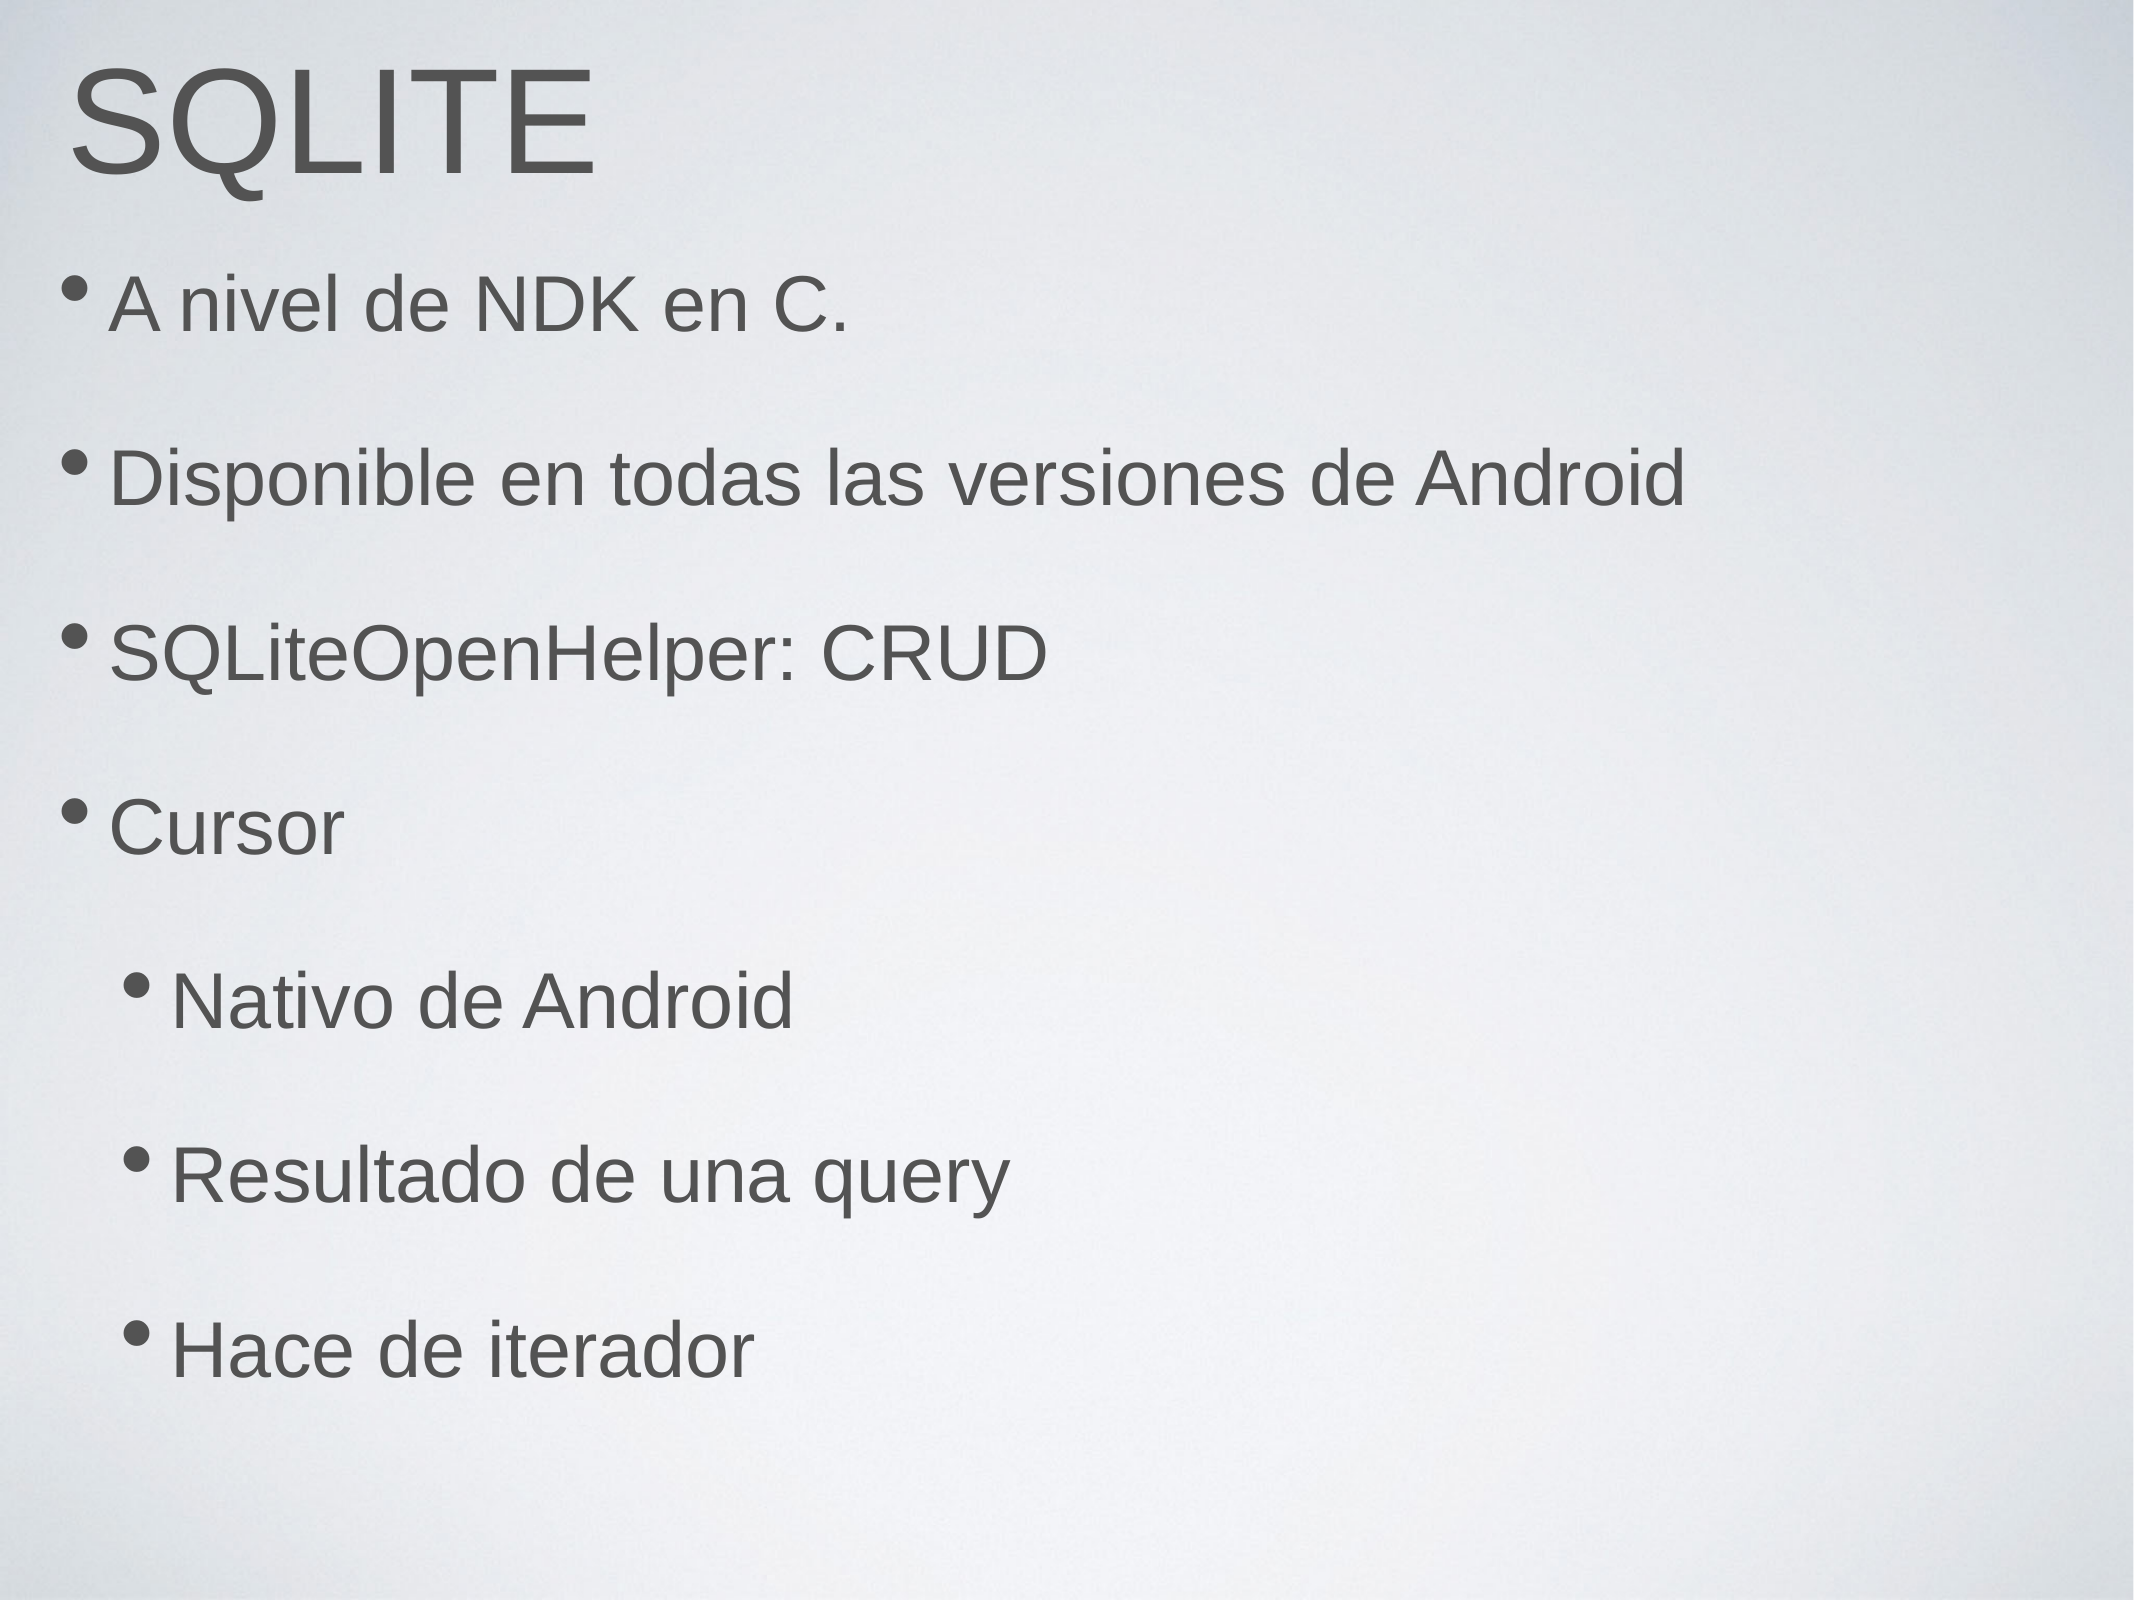

# SQLite
A nivel de NDK en C.
Disponible en todas las versiones de Android
SQLiteOpenHelper: CRUD
Cursor
Nativo de Android
Resultado de una query
Hace de iterador